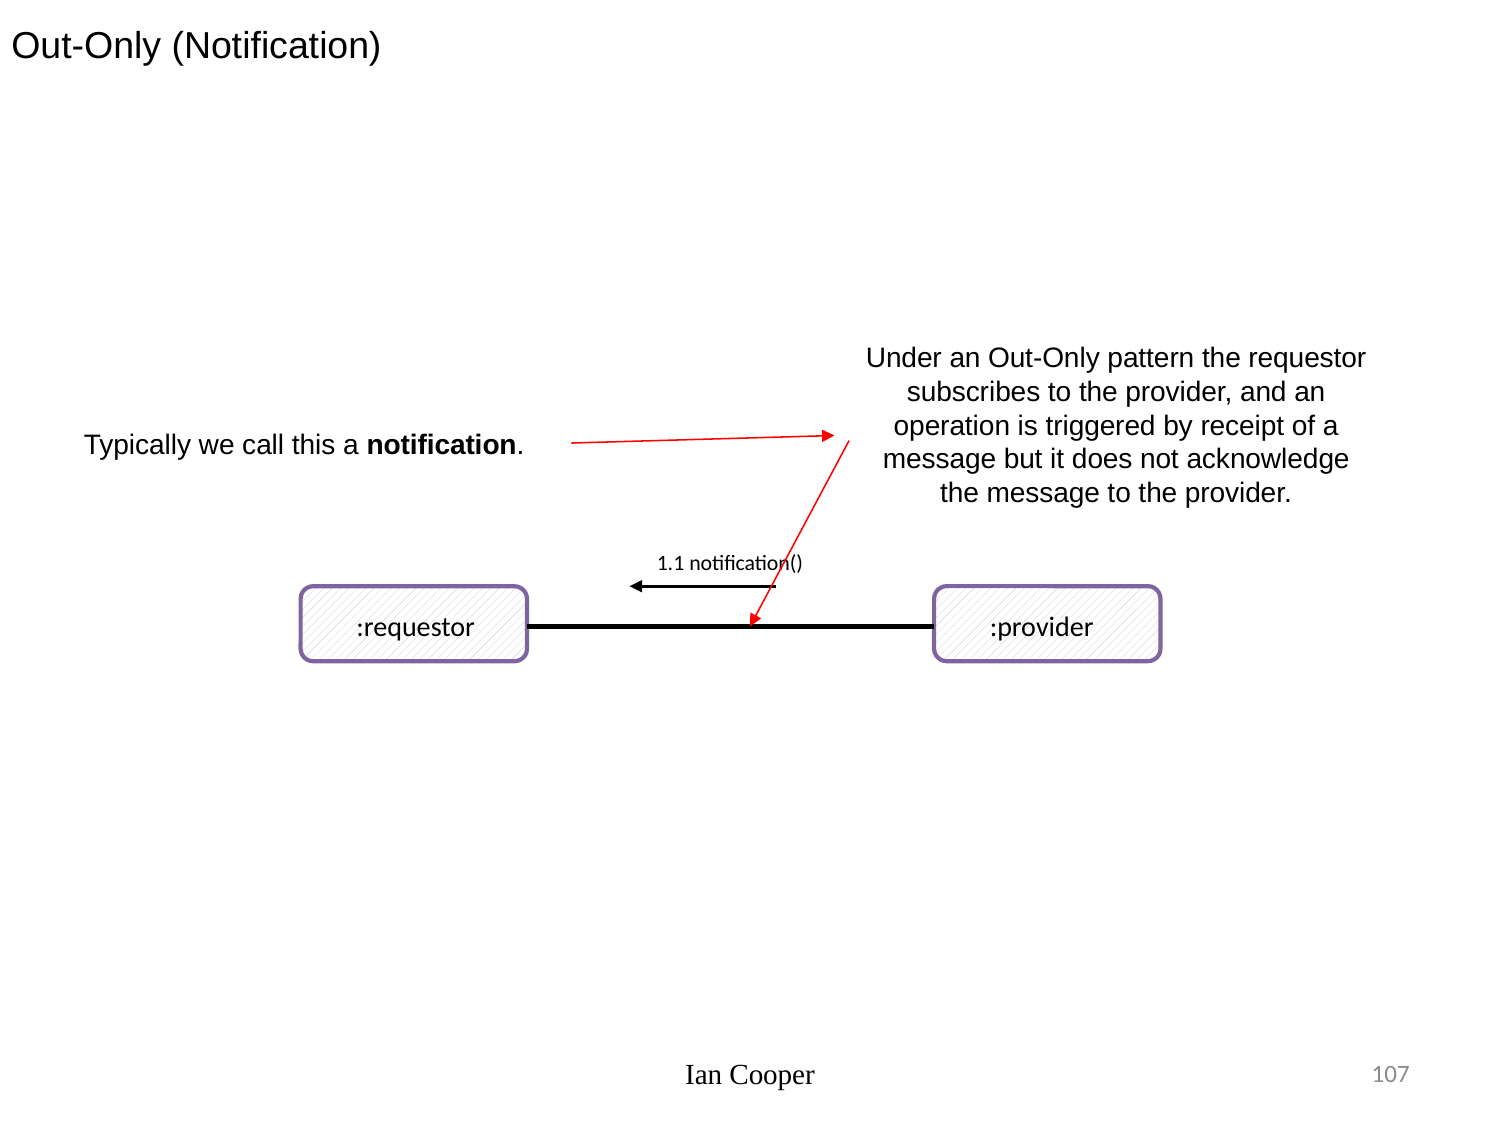

Out-Only (Notification)
Under an Out-Only pattern the requestor subscribes to the provider, and an operation is triggered by receipt of a message but it does not acknowledge the message to the provider.

Typically we call this a notification.
1.1 notification()

:provider
:requestor
Ian Cooper
107